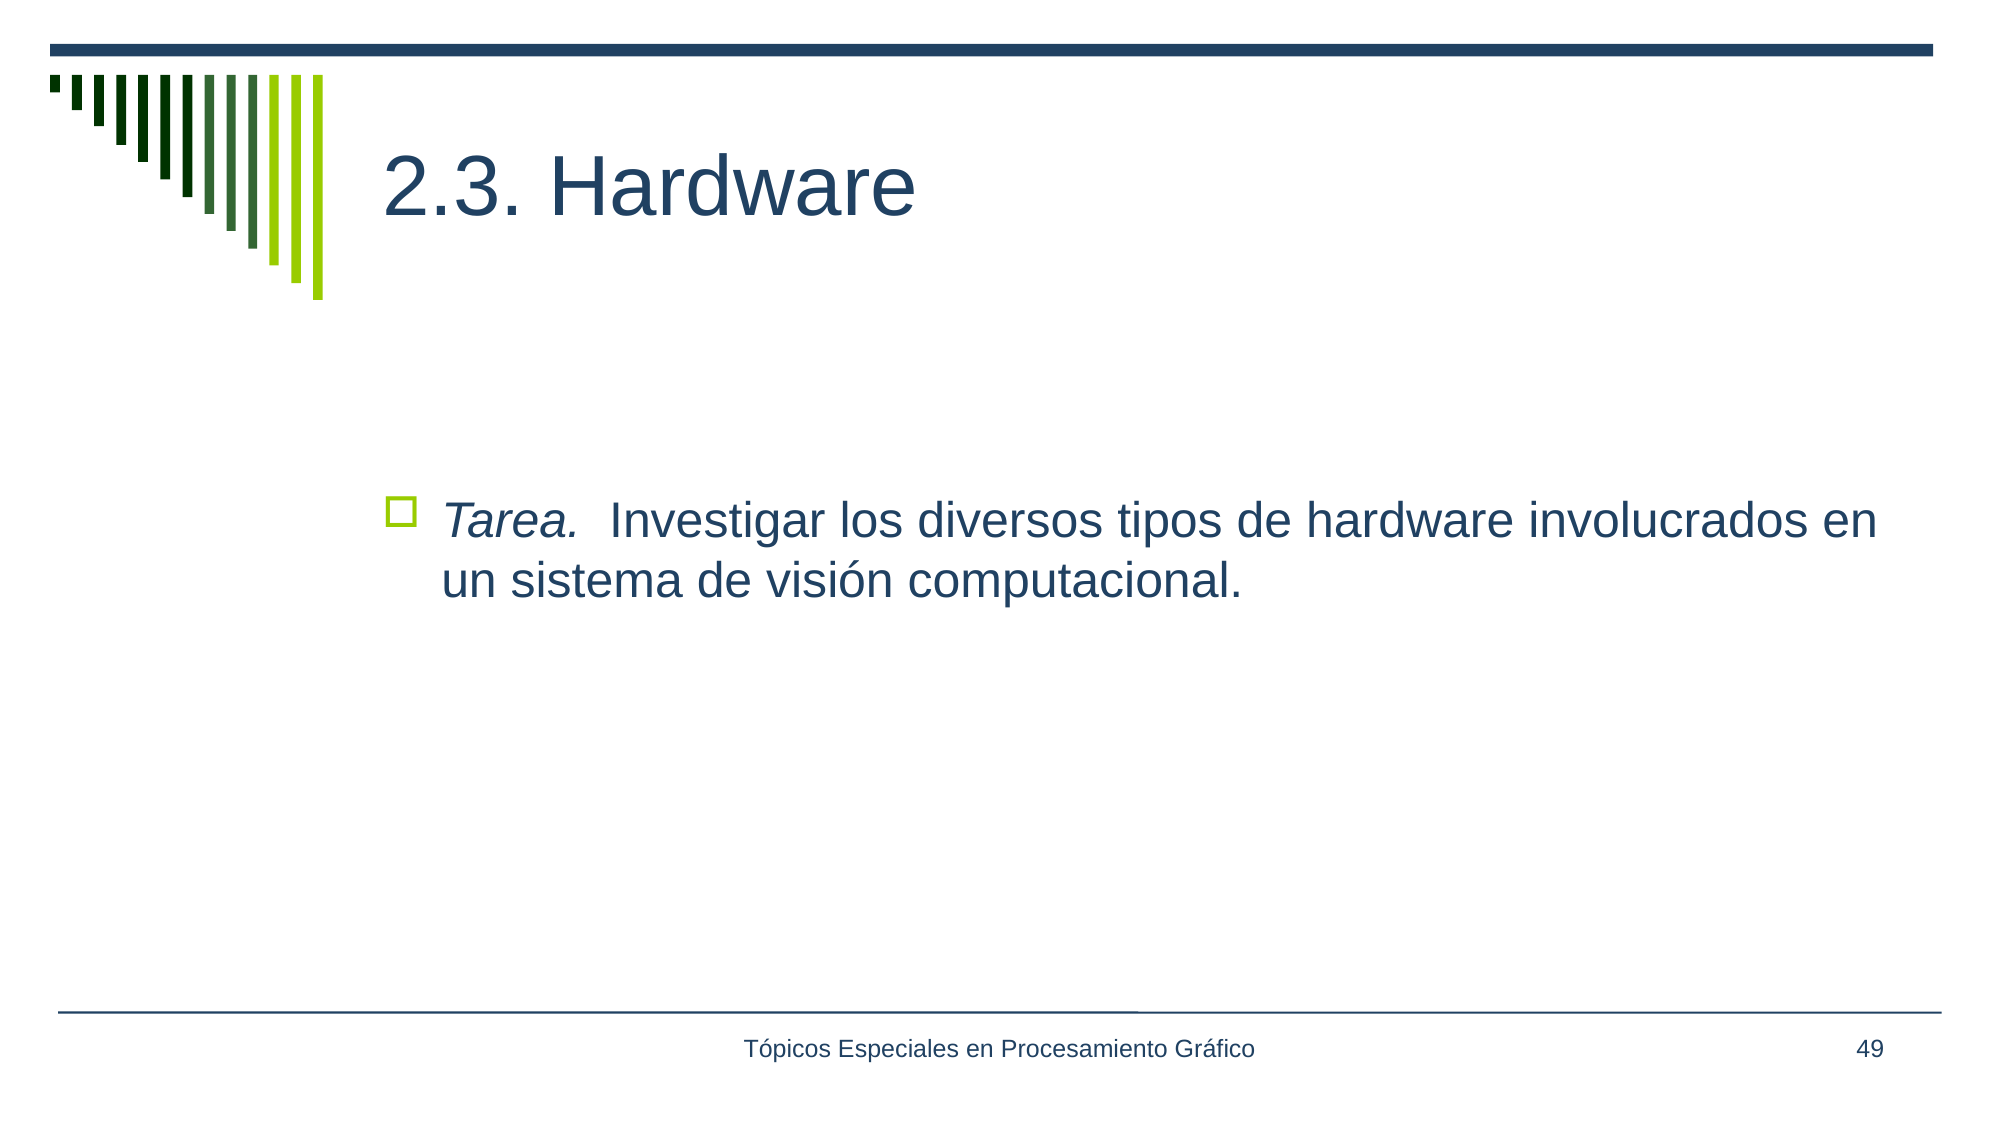

# 2.3. Hardware
Tarea.  Investigar los diversos tipos de hardware involucrados en un sistema de visión computacional.

Tópicos Especiales en Procesamiento Gráfico
49